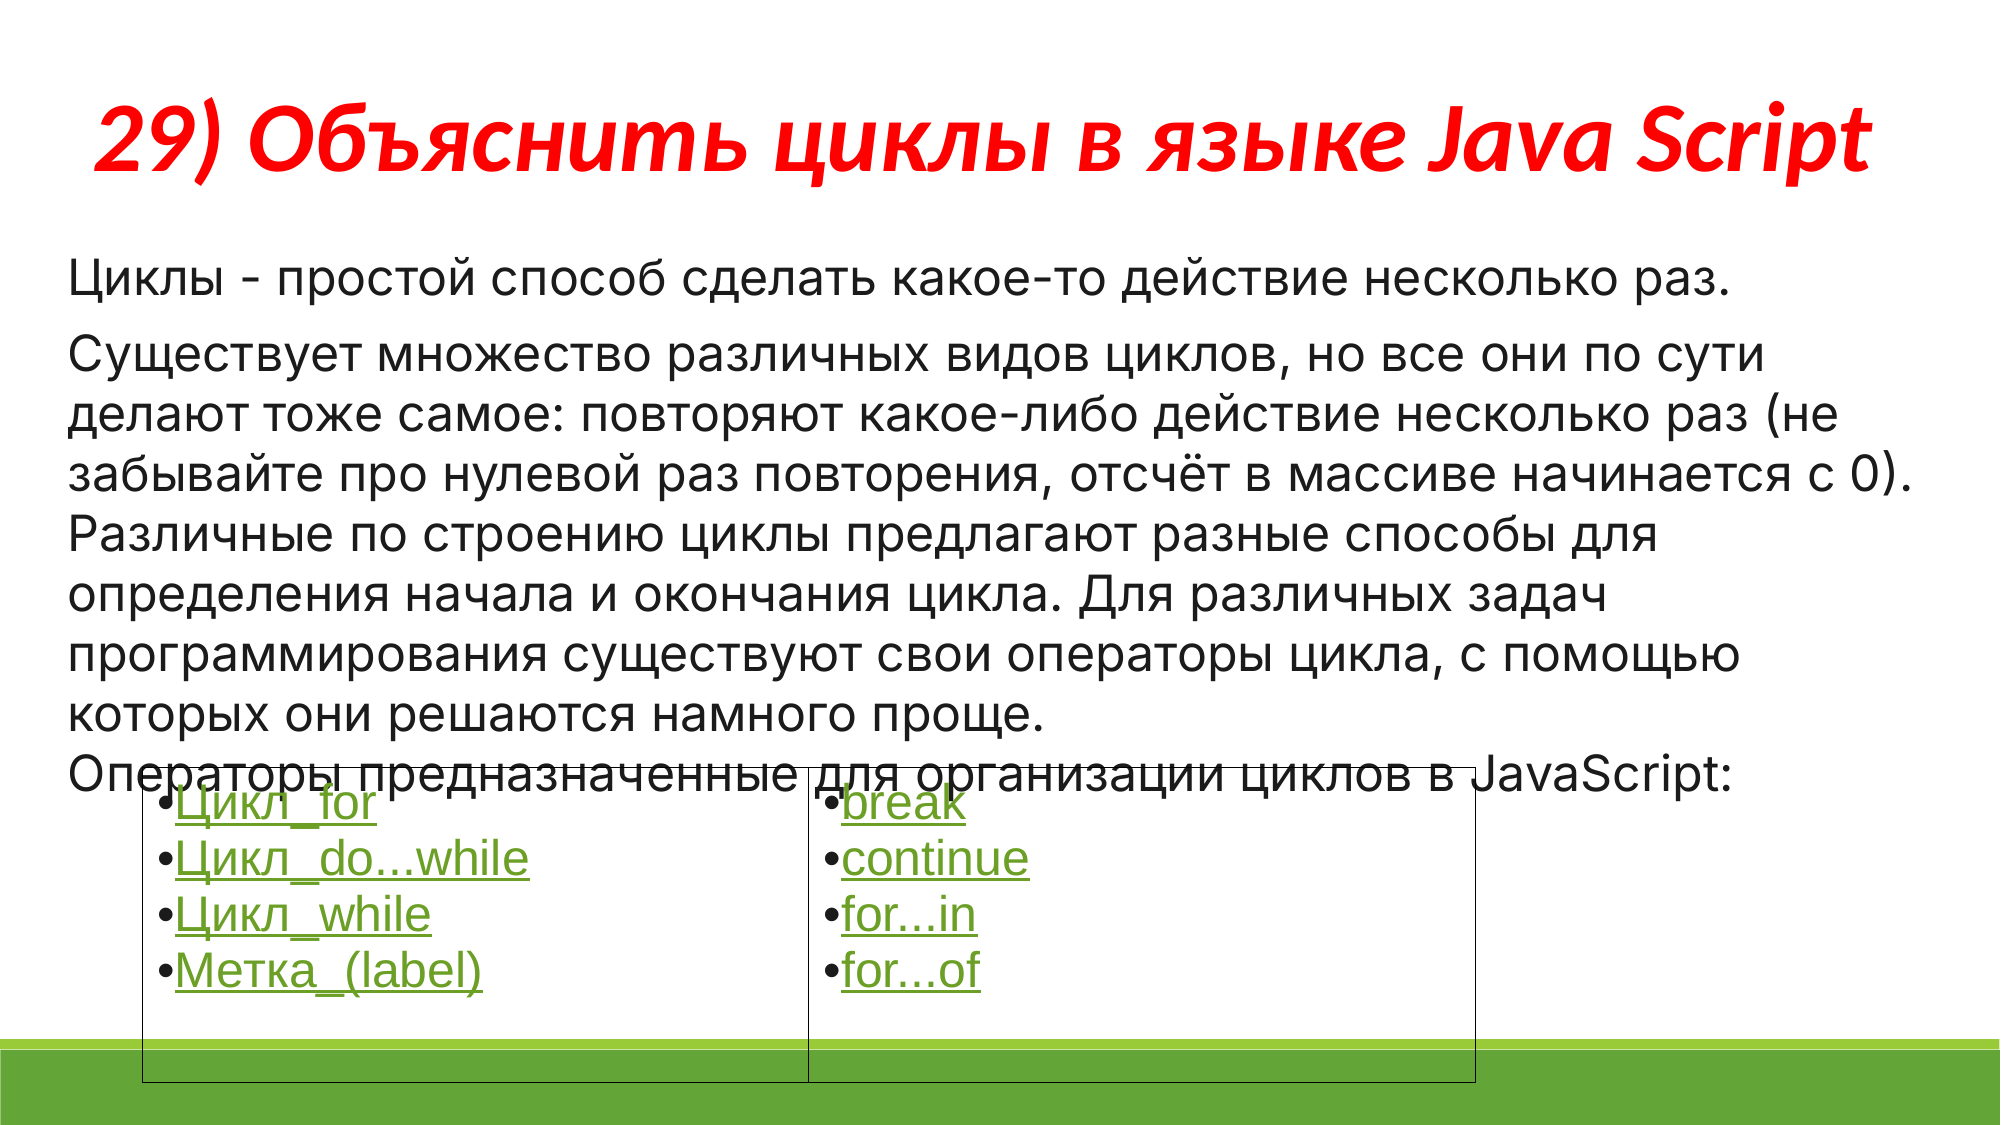

29) Объяснить циклы в языке Java Script
Циклы - простой способ сделать какое-то действие несколько раз.
Существует множество различных видов циклов, но все они по сути делают тоже самое: повторяют какое-либо действие несколько раз (не забывайте про нулевой раз повторения, отсчёт в массиве начинается с 0). Различные по строению циклы предлагают разные способы для определения начала и окончания цикла. Для различных задач программирования существуют свои операторы цикла, с помощью которых они решаются намного проще.
Операторы предназначенные для организации циклов в JavaScript:
| Цикл\_for Цикл\_do...while Цикл\_while Метка\_(label) | break continue for...in for...of |
| --- | --- |